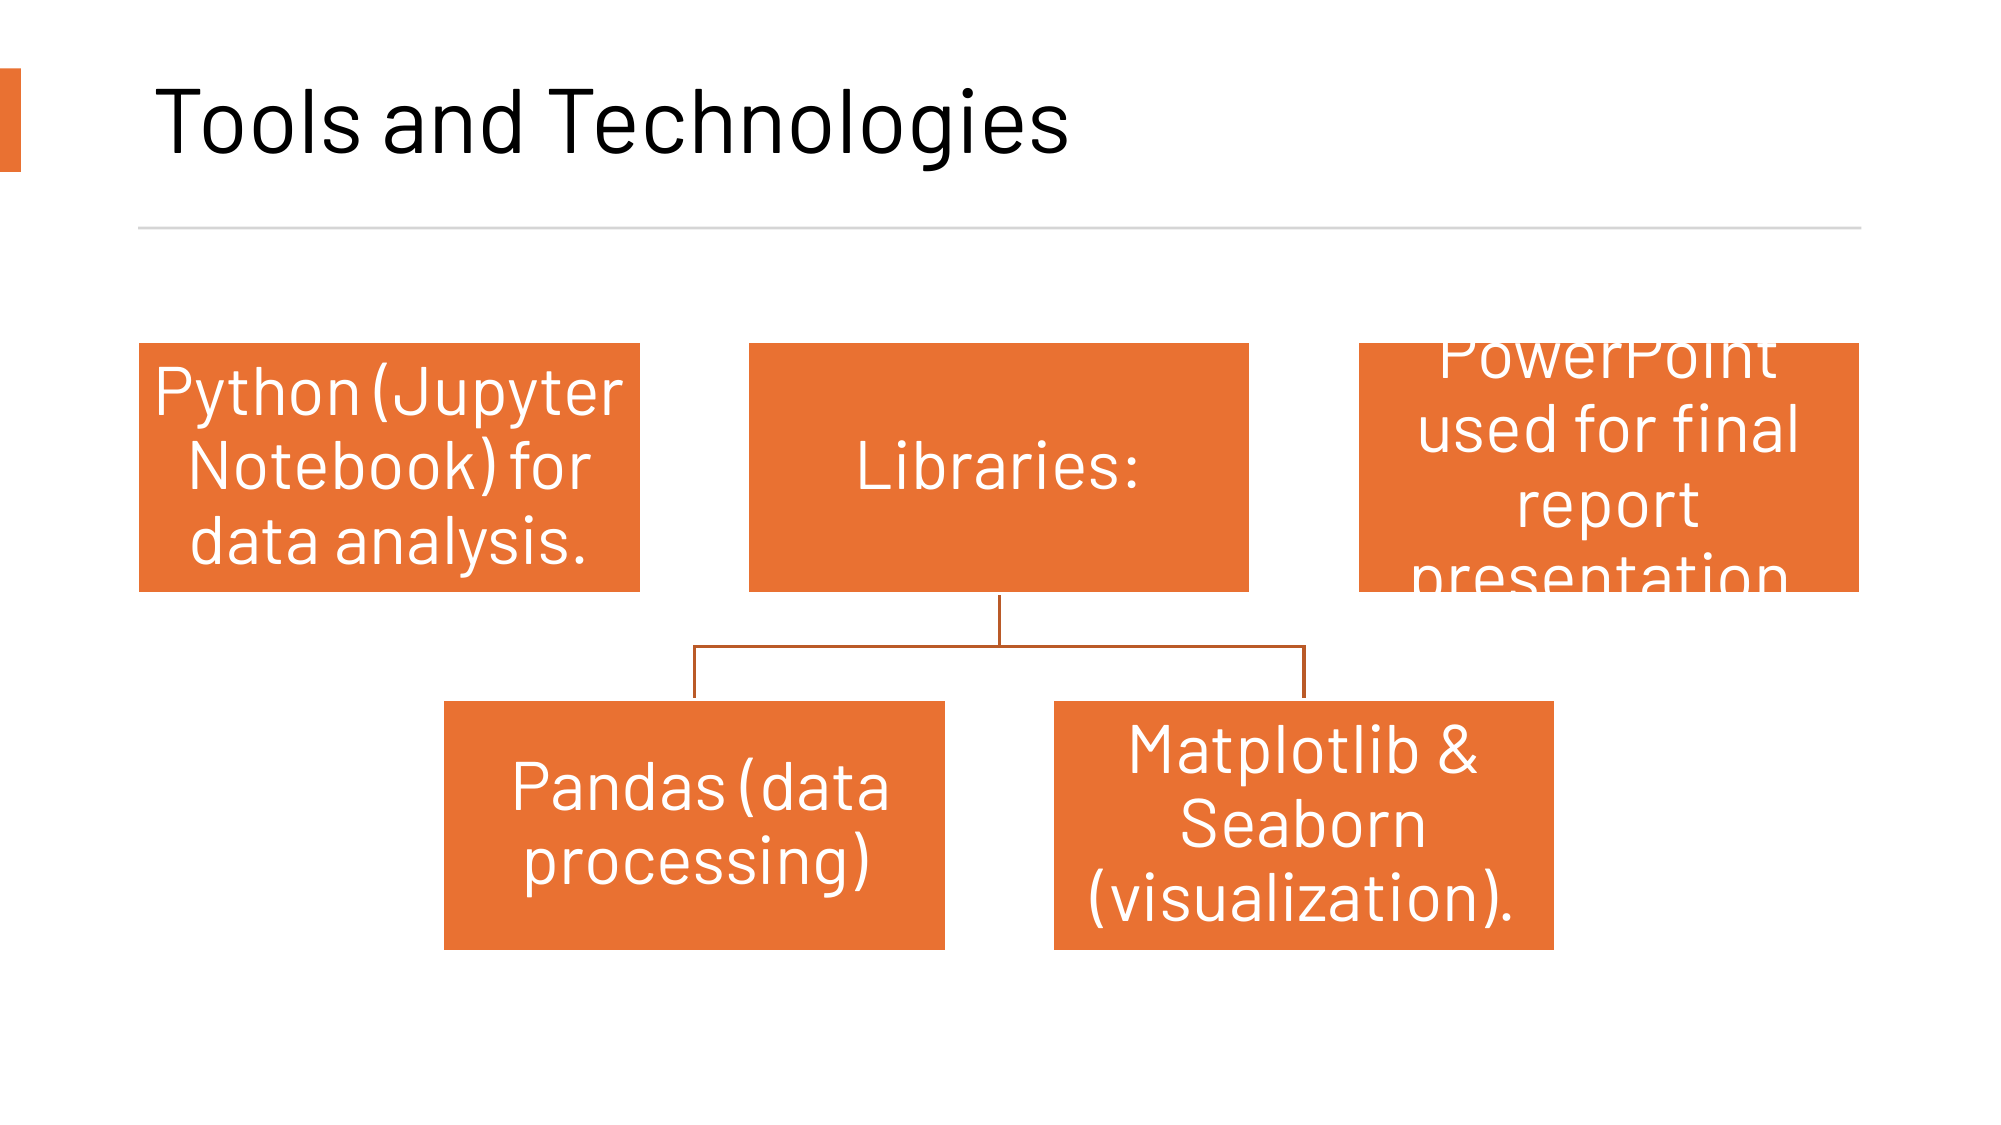

# Tools and Technologies

Python (Jupyter Notebook) for data analysis.
Libraries:
 Pandas (data processing)
Matplotlib & Seaborn (visualization).
PowerPoint used for final report presentation.